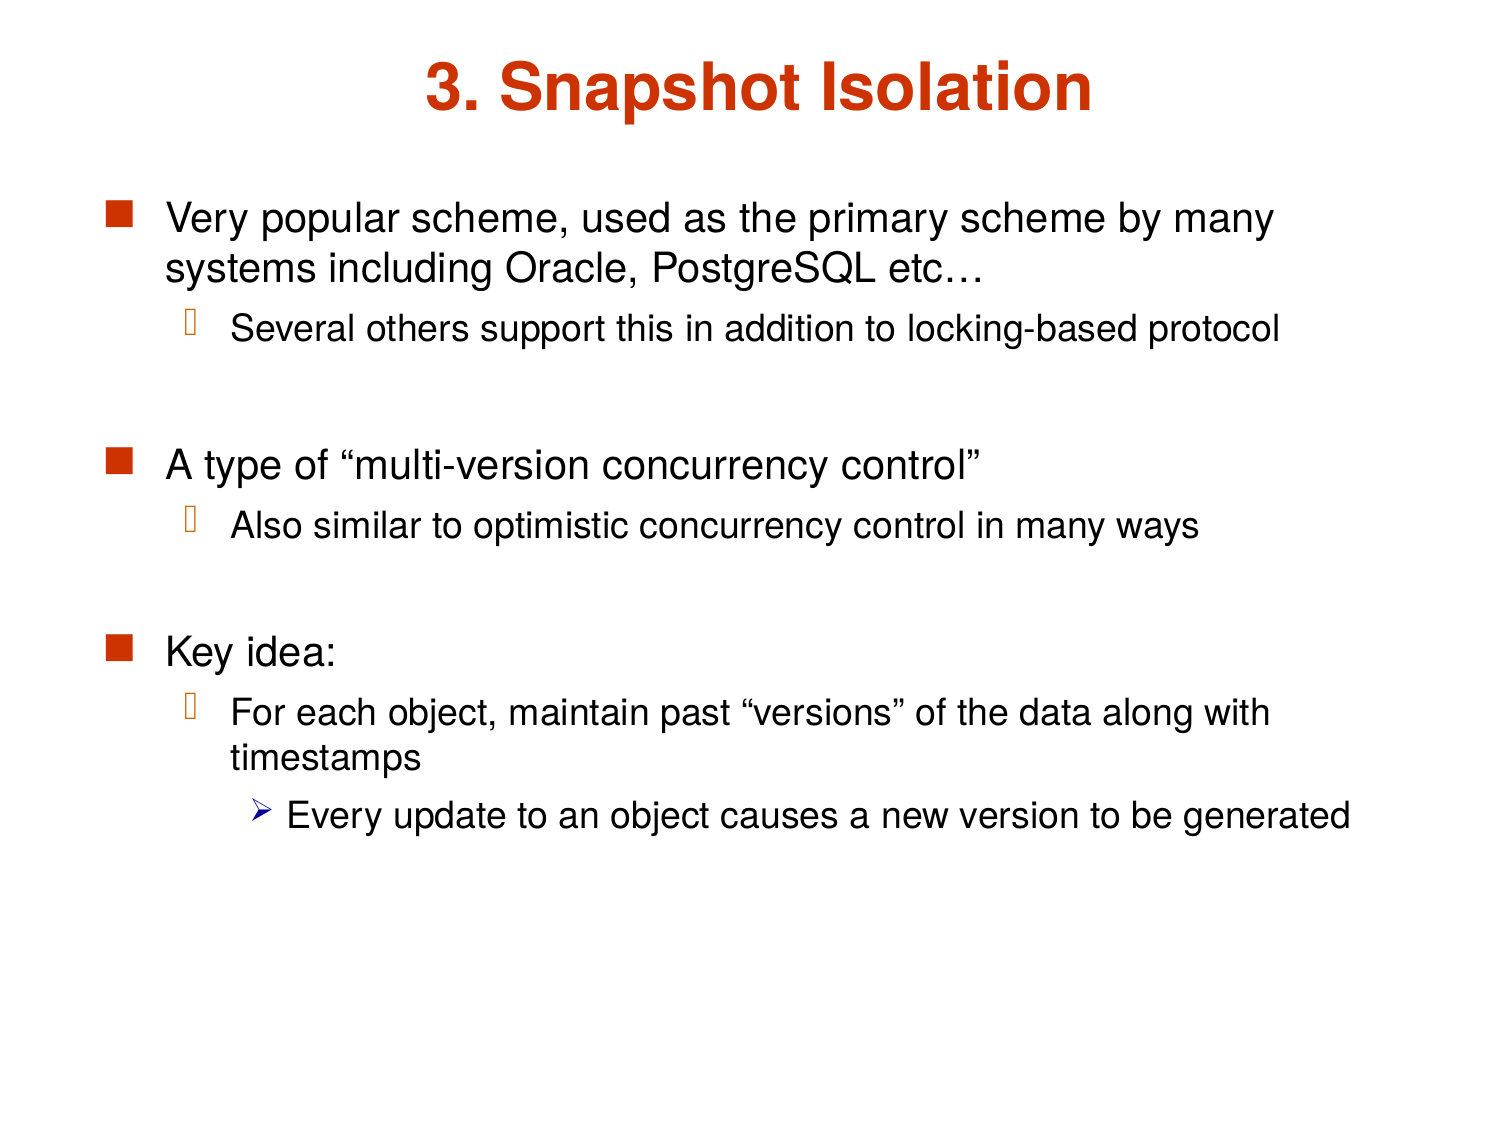

# 3. Snapshot Isolation
Very popular scheme, used as the primary scheme by many systems including Oracle, PostgreSQL etc…
Several others support this in addition to locking-based protocol

A type of “multi-version concurrency control”
Also similar to optimistic concurrency control in many ways

Key idea:
For each object, maintain past “versions” of the data along with timestamps
Every update to an object causes a new version to be generated